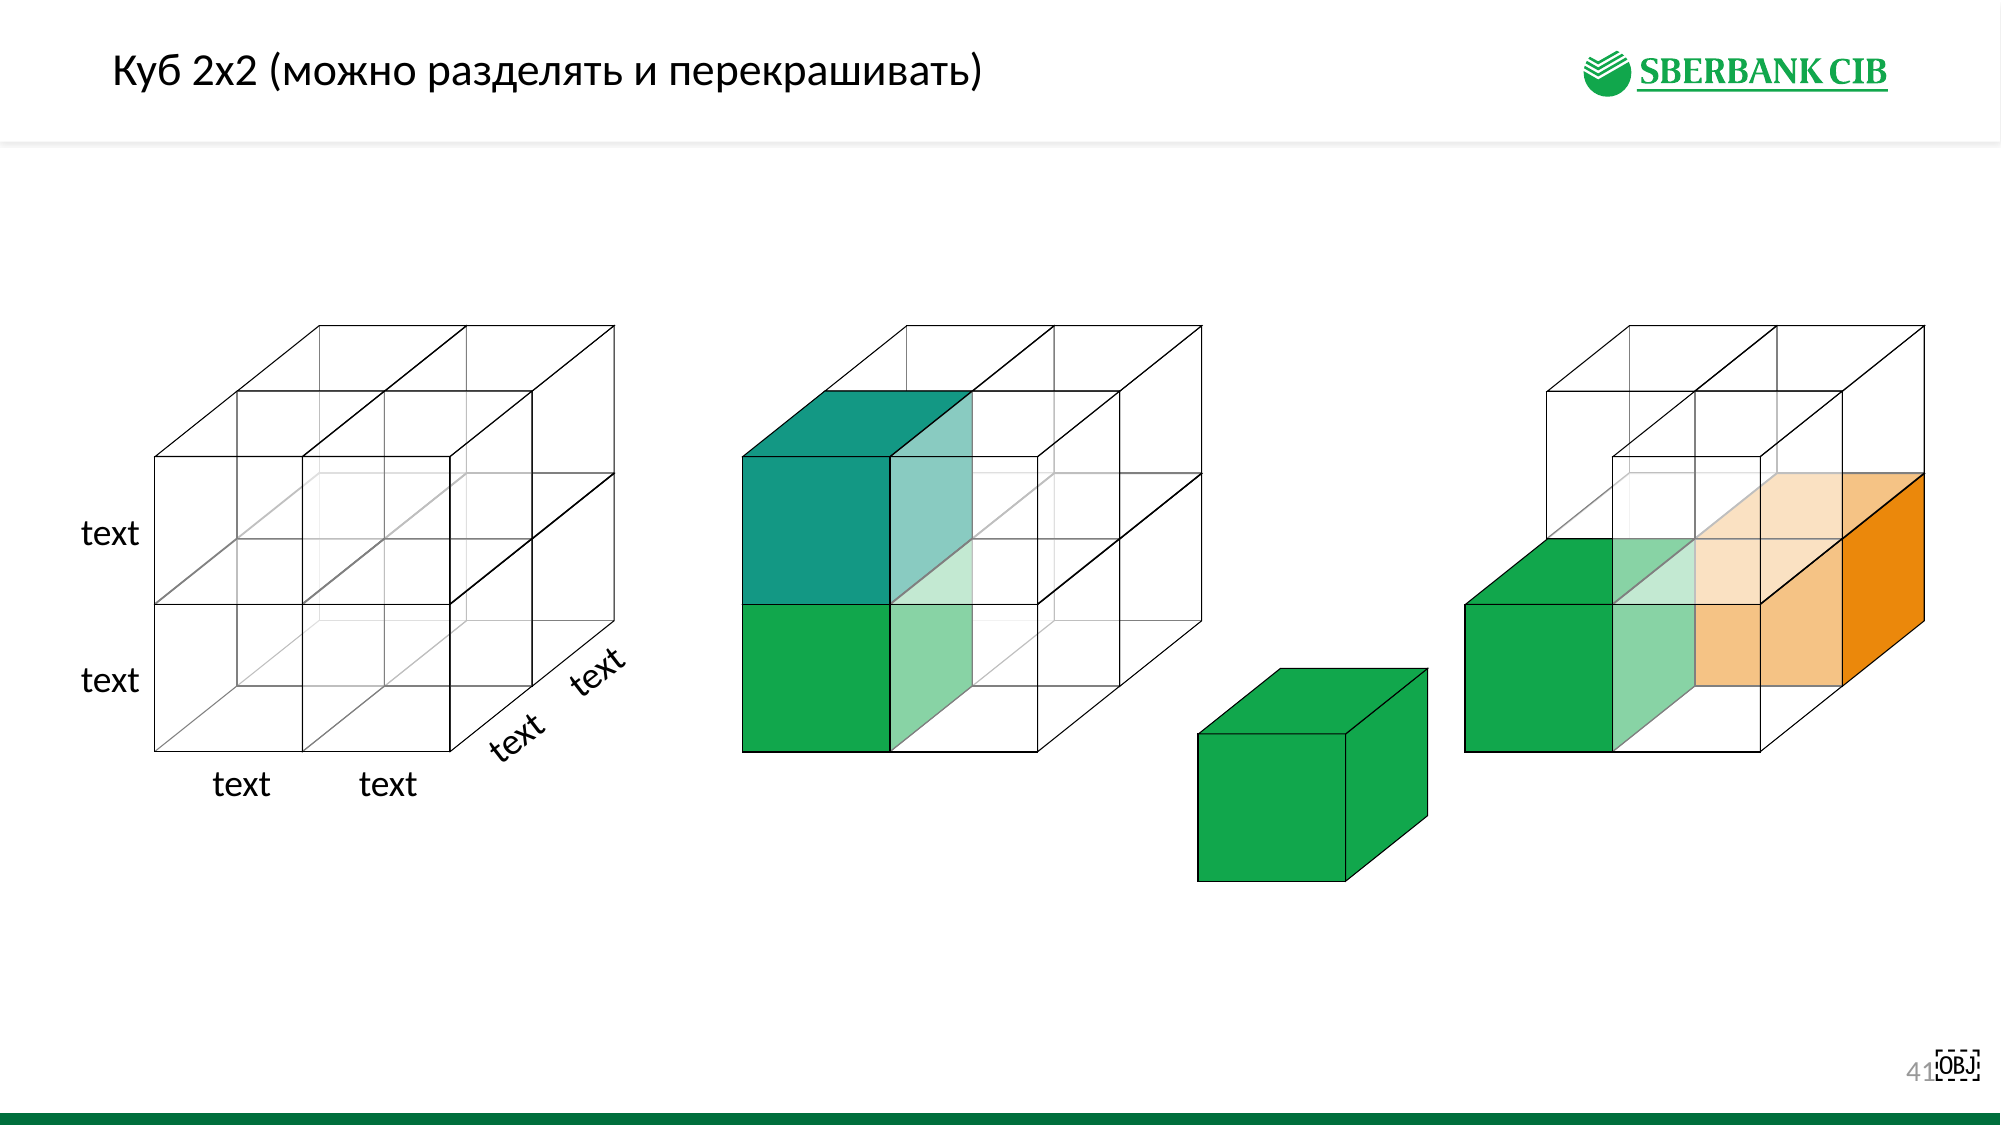

# Куб 2х2 (можно разделять и перекрашивать)

text

text
text

text
text
text